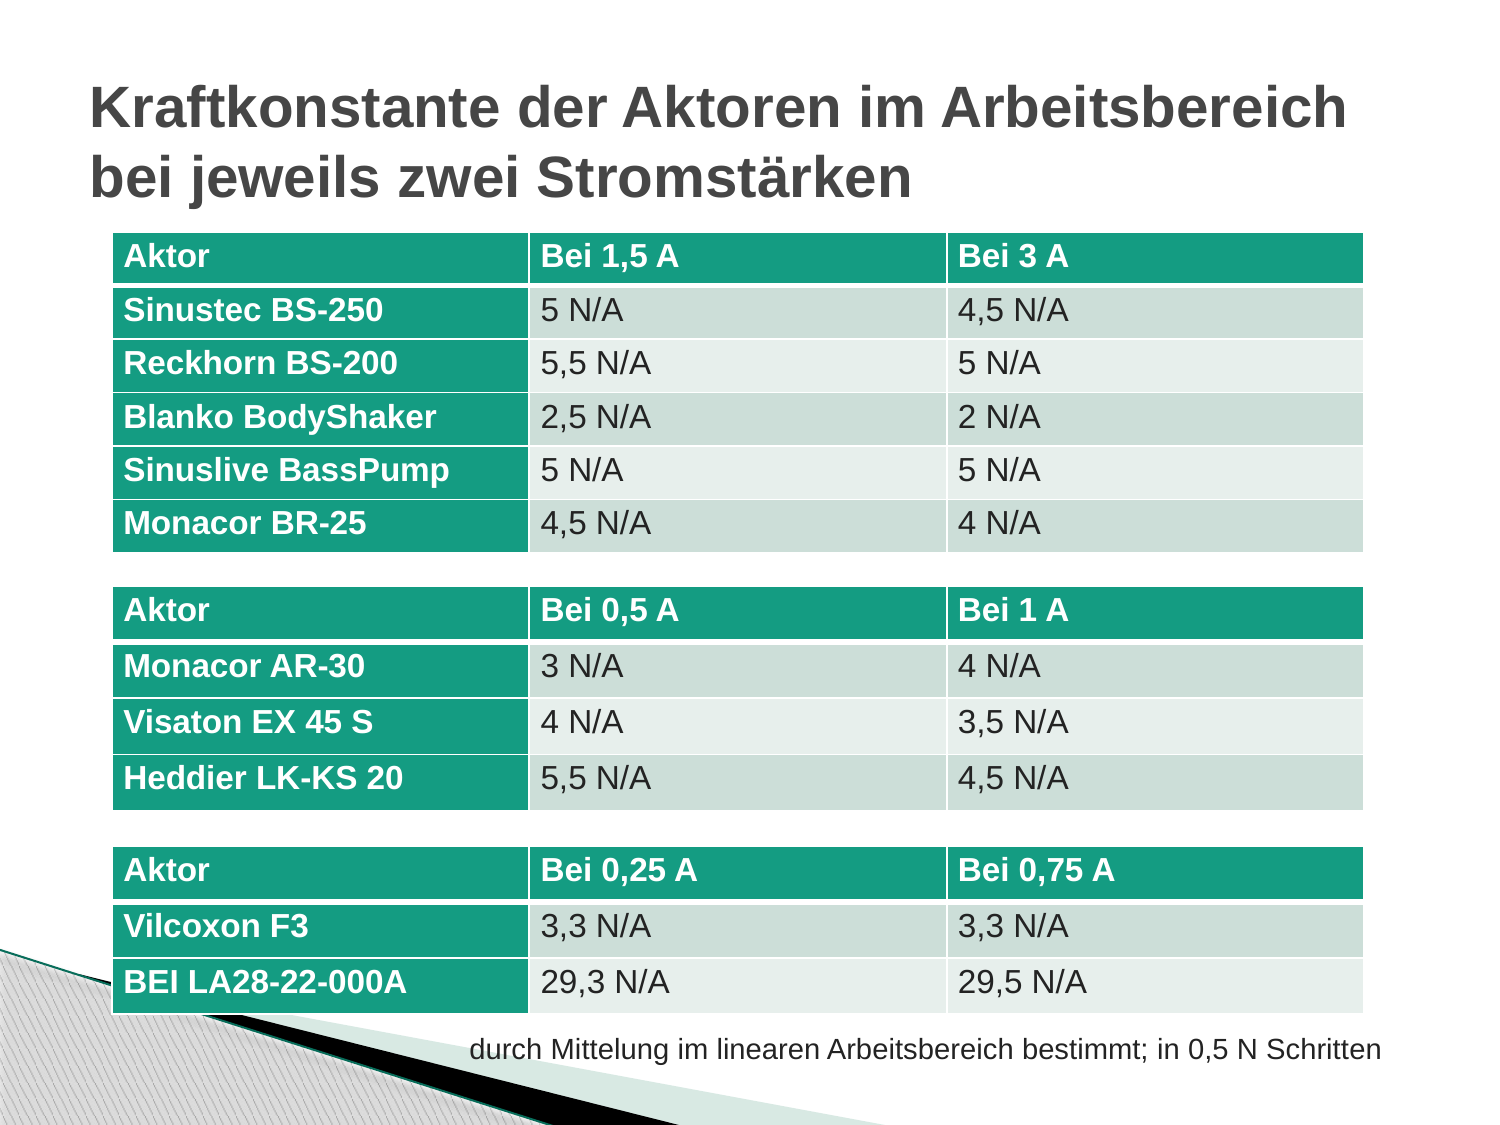

# Kraftkonstante der Aktoren im Arbeitsbereich bei jeweils zwei Stromstärken
| Aktor | Bei 1,5 A | Bei 3 A |
| --- | --- | --- |
| Sinustec BS-250 | 5 N/A | 4,5 N/A |
| Reckhorn BS-200 | 5,5 N/A | 5 N/A |
| Blanko BodyShaker | 2,5 N/A | 2 N/A |
| Sinuslive BassPump | 5 N/A | 5 N/A |
| Monacor BR-25 | 4,5 N/A | 4 N/A |

| Aktor | Bei 0,5 A | Bei 1 A |
| --- | --- | --- |
| Monacor AR-30 | 3 N/A | 4 N/A |
| Visaton EX 45 S | 4 N/A | 3,5 N/A |
| Heddier LK-KS 20 | 5,5 N/A | 4,5 N/A |
| Aktor | Bei 0,25 A | Bei 0,75 A |
| --- | --- | --- |
| Vilcoxon F3 | 3,3 N/A | 3,3 N/A |
| BEI LA28-22-000A | 29,3 N/A | 29,5 N/A |
durch Mittelung im linearen Arbeitsbereich bestimmt; in 0,5 N Schritten